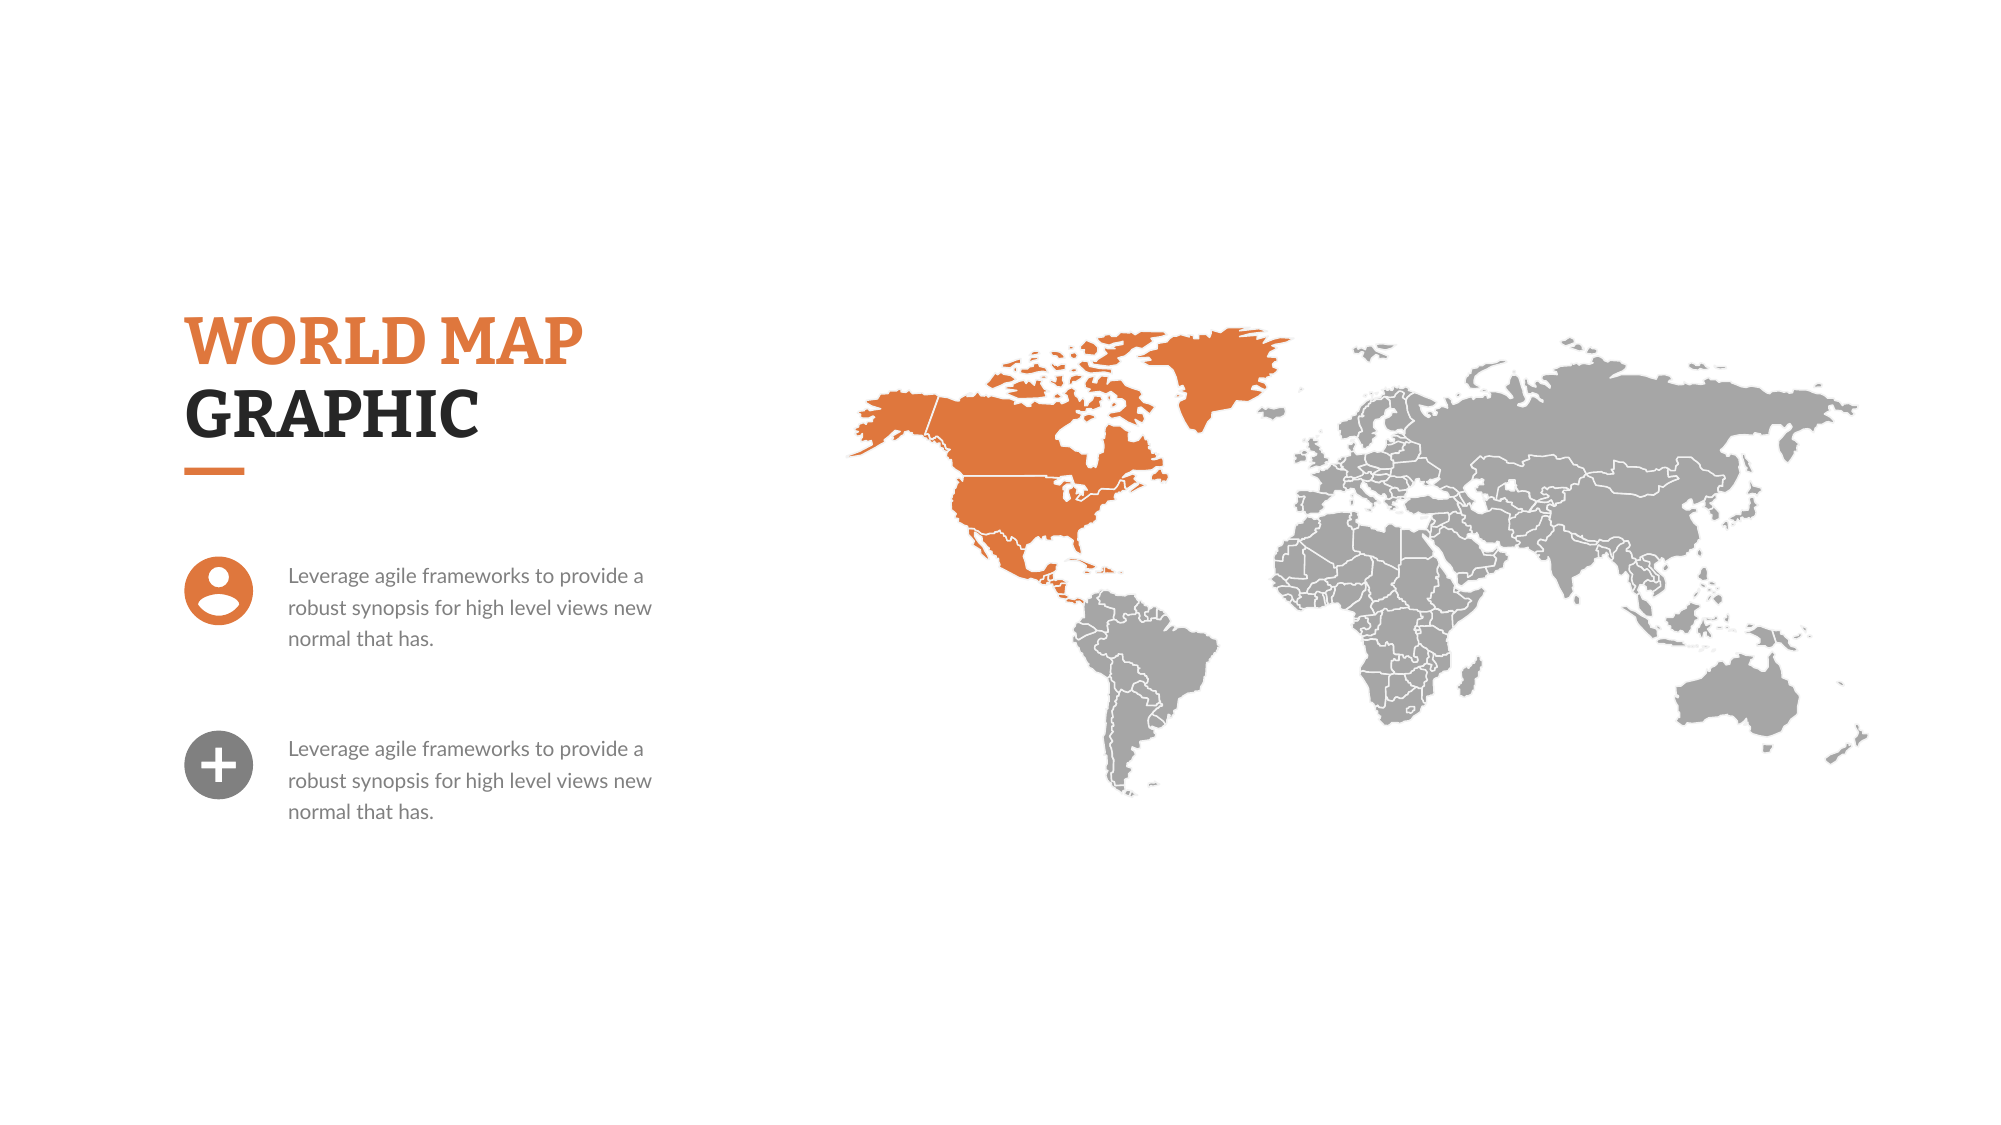

WORLD MAP
GRAPHIC

Leverage agile frameworks to provide a robust synopsis for high level views new normal that has.
Leverage agile frameworks to provide a robust synopsis for high level views new normal that has.